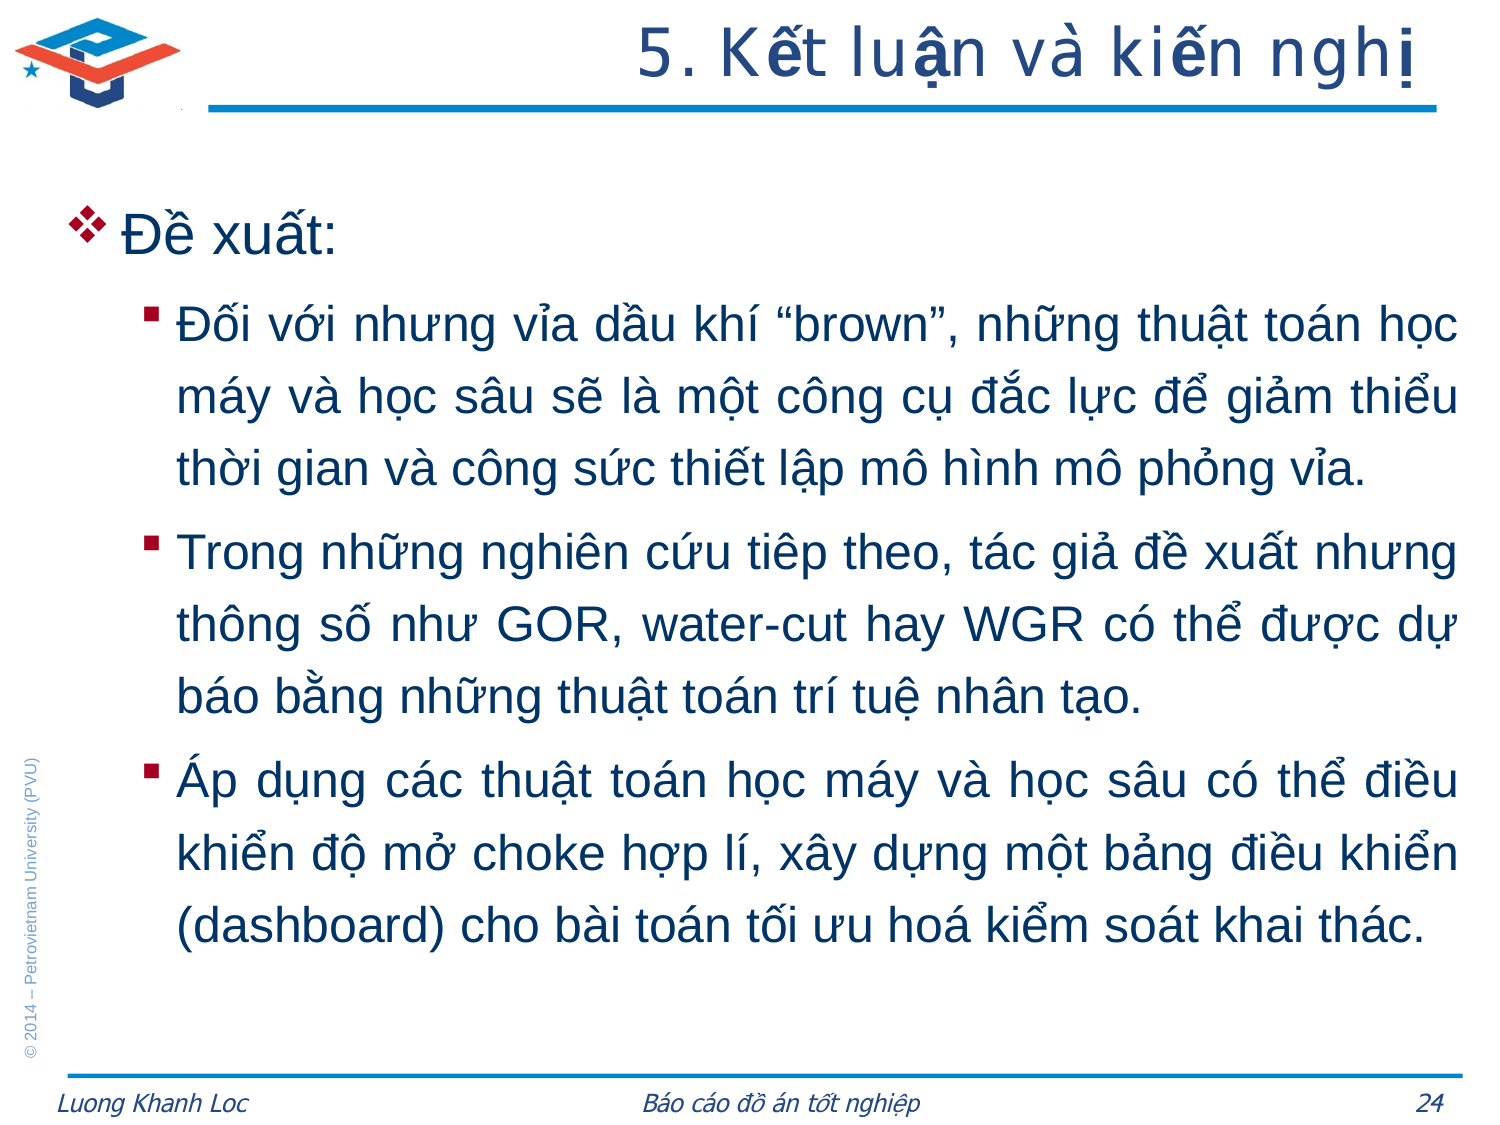

# 5. Kết luận và kiến nghị
Đề xuất:
Đối với nhưng vỉa dầu khí “brown”, những thuật toán học máy và học sâu sẽ là một công cụ đắc lực để giảm thiểu thời gian và công sức thiết lập mô hình mô phỏng vỉa.
Trong những nghiên cứu tiêp theo, tác giả đề xuất nhưng thông số như GOR, water-cut hay WGR có thể được dự báo bằng những thuật toán trí tuệ nhân tạo.
Áp dụng các thuật toán học máy và học sâu có thể điều khiển độ mở choke hợp lí, xây dựng một bảng điều khiển (dashboard) cho bài toán tối ưu hoá kiểm soát khai thác.

24